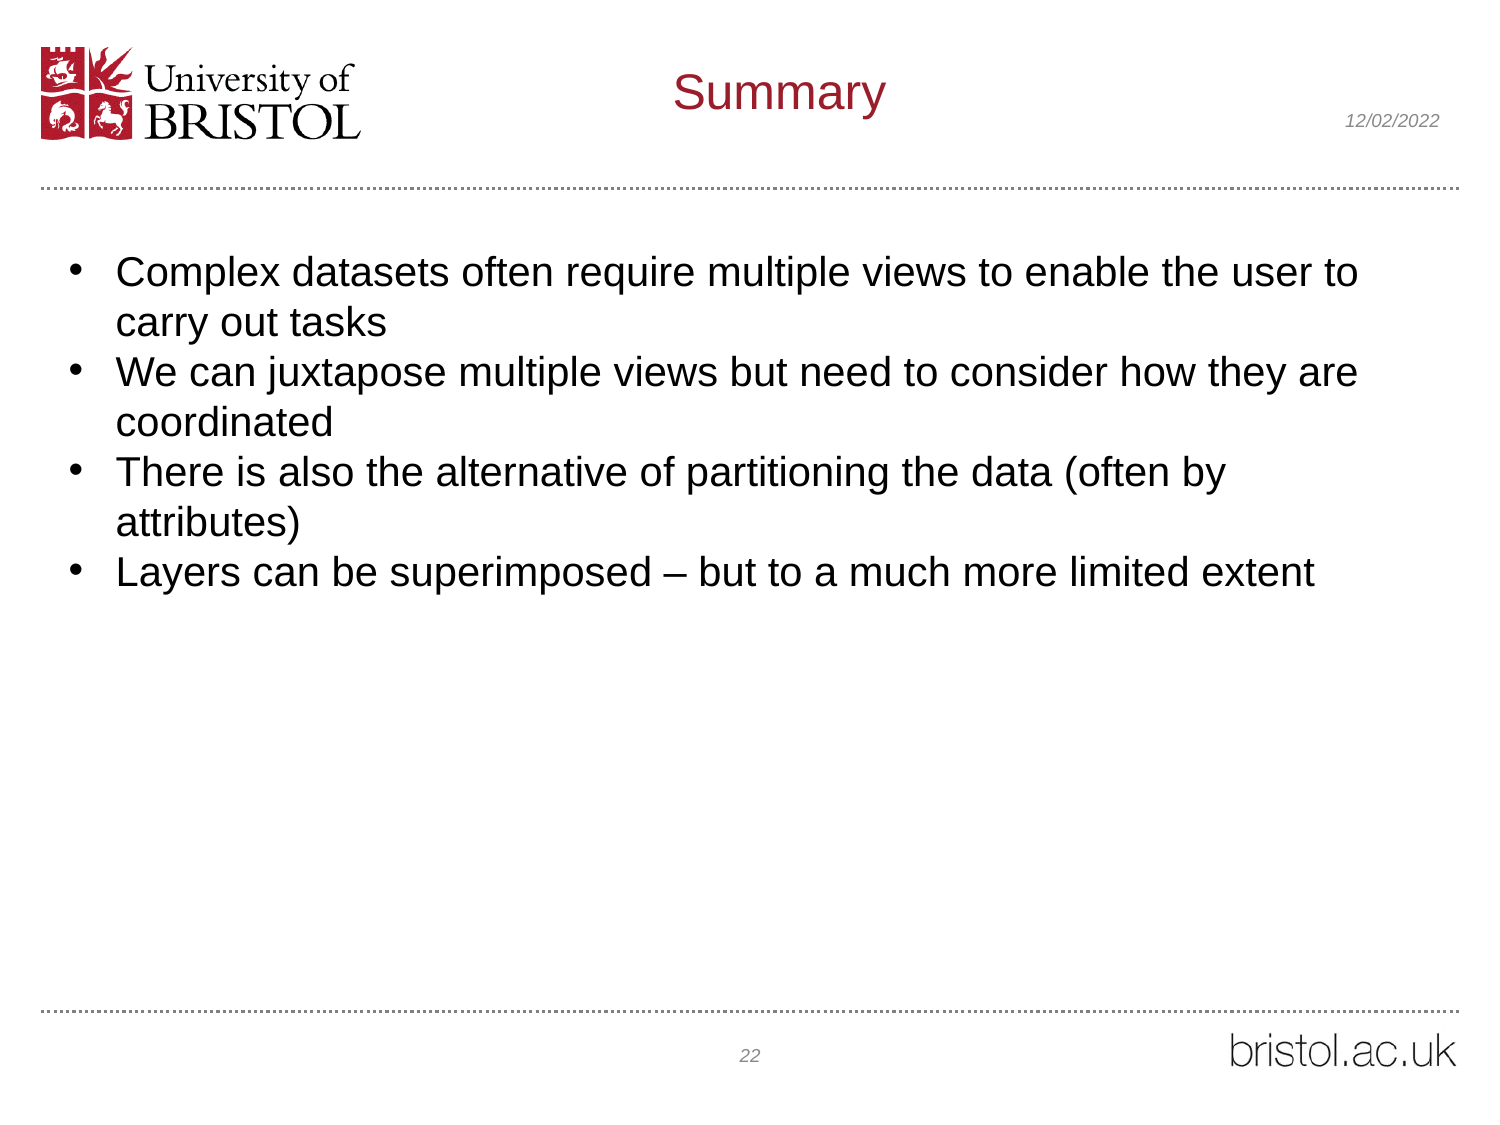

# Summary
12/02/2022
Complex datasets often require multiple views to enable the user to carry out tasks
We can juxtapose multiple views but need to consider how they are coordinated
There is also the alternative of partitioning the data (often by attributes)
Layers can be superimposed – but to a much more limited extent

22